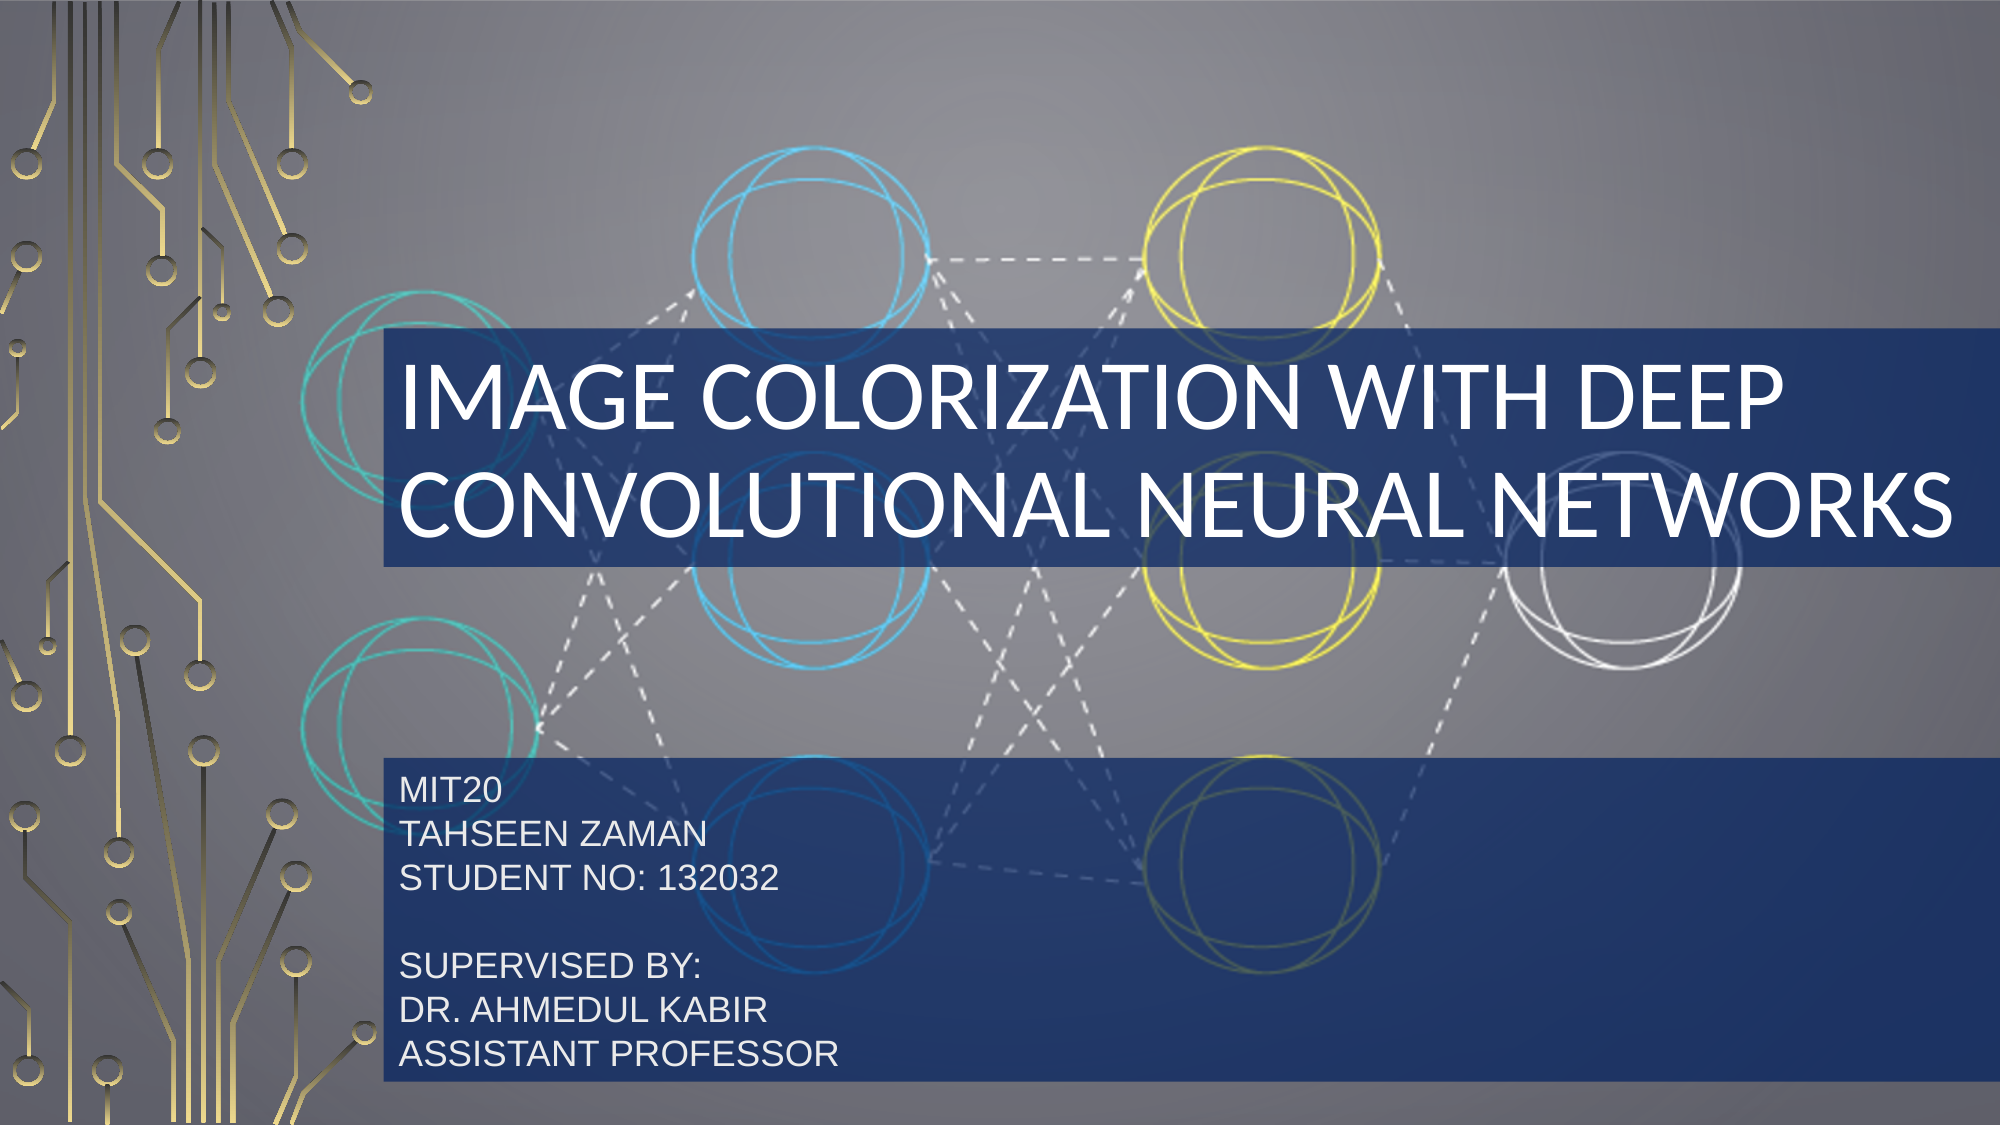

# Image Colorization with Deep Convolutional Neural Networks
Mit20
Tahseen zaman
Student No: 132032

Supervised by:
Dr. Ahmedul Kabir
Assistant Professor